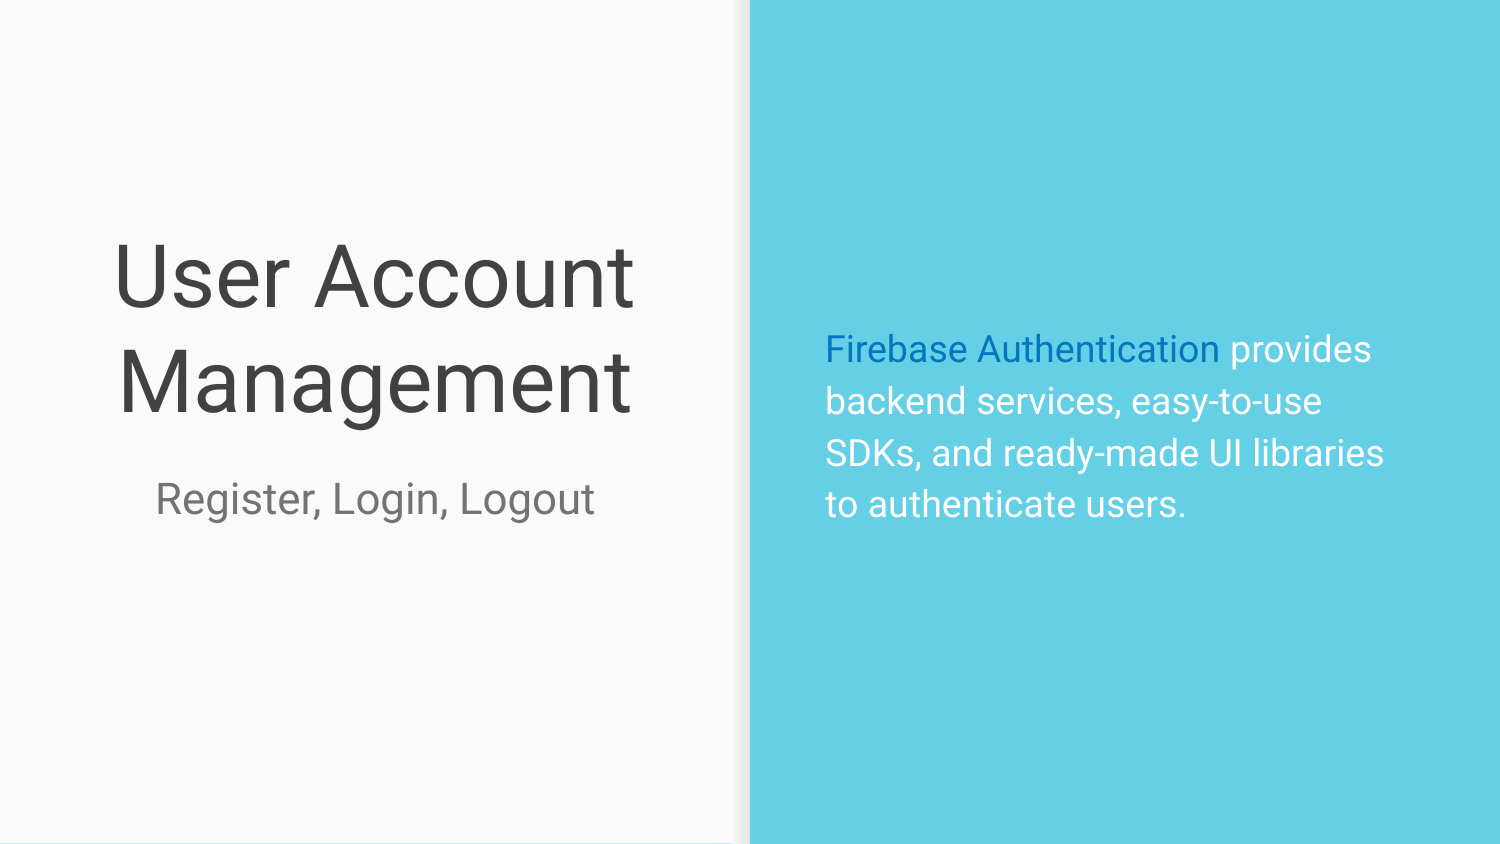

Firebase Authentication provides backend services, easy-to-use SDKs, and ready-made UI libraries to authenticate users.
# User Account Management
Register, Login, Logout